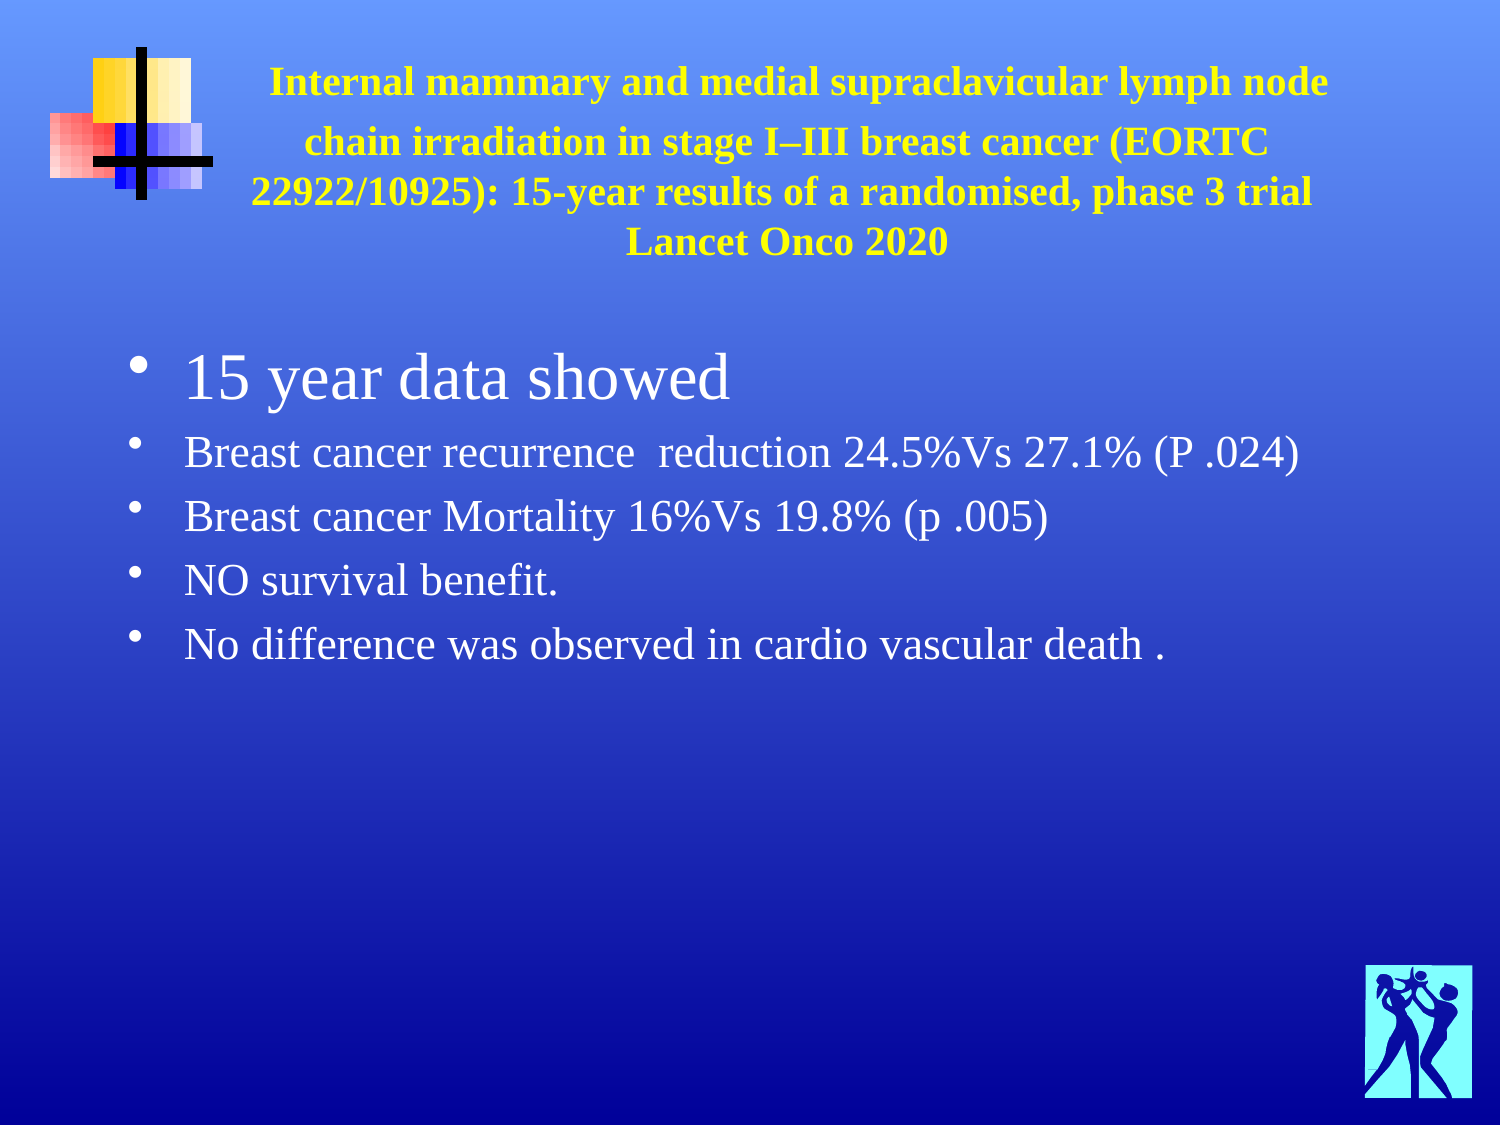

# Internal mammary and medial supraclavicular lymph node chain irradiation in stage I–III breast cancer (EORTC 22922/10925): 15-year results of a randomised, phase 3 trial Lancet Onco 2020
15 year data showed
Breast cancer recurrence  reduction 24.5%Vs 27.1% (P .024)
Breast cancer Mortality 16%Vs 19.8% (p .005)
NO survival benefit.
No difference was observed in cardio vascular death .